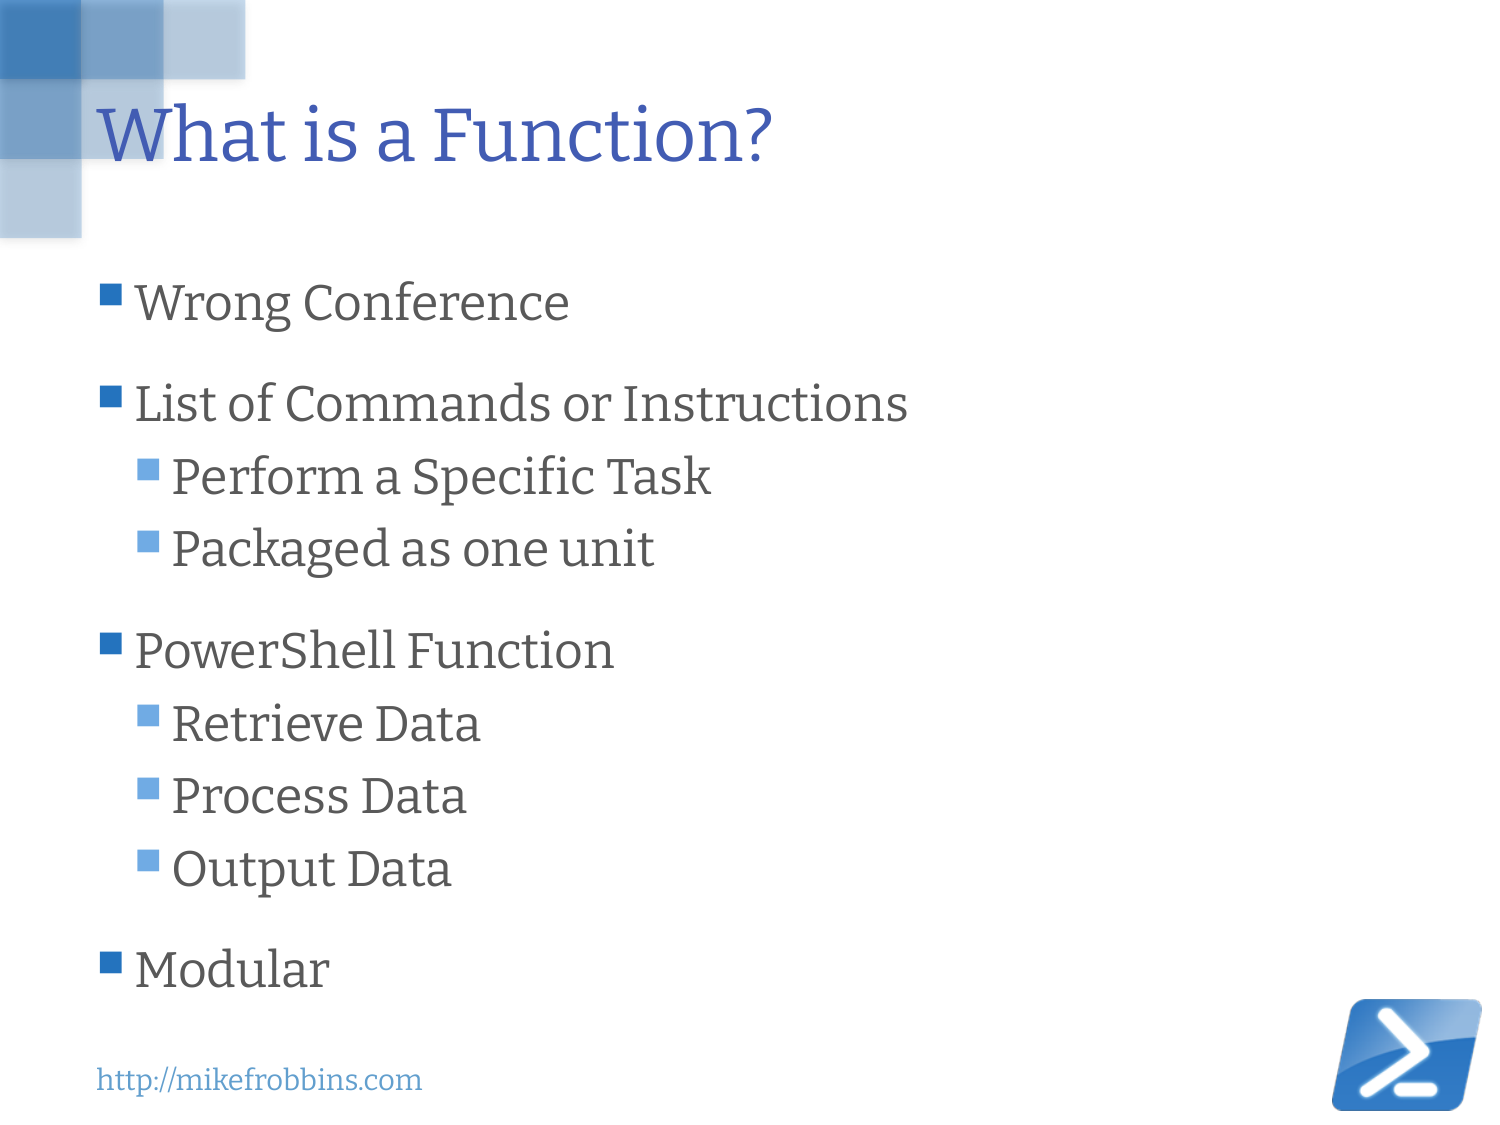

# What is a Function?
Wrong Conference
List of Commands or Instructions
Perform a Specific Task
Packaged as one unit
PowerShell Function
Retrieve Data
Process Data
Output Data
Modular